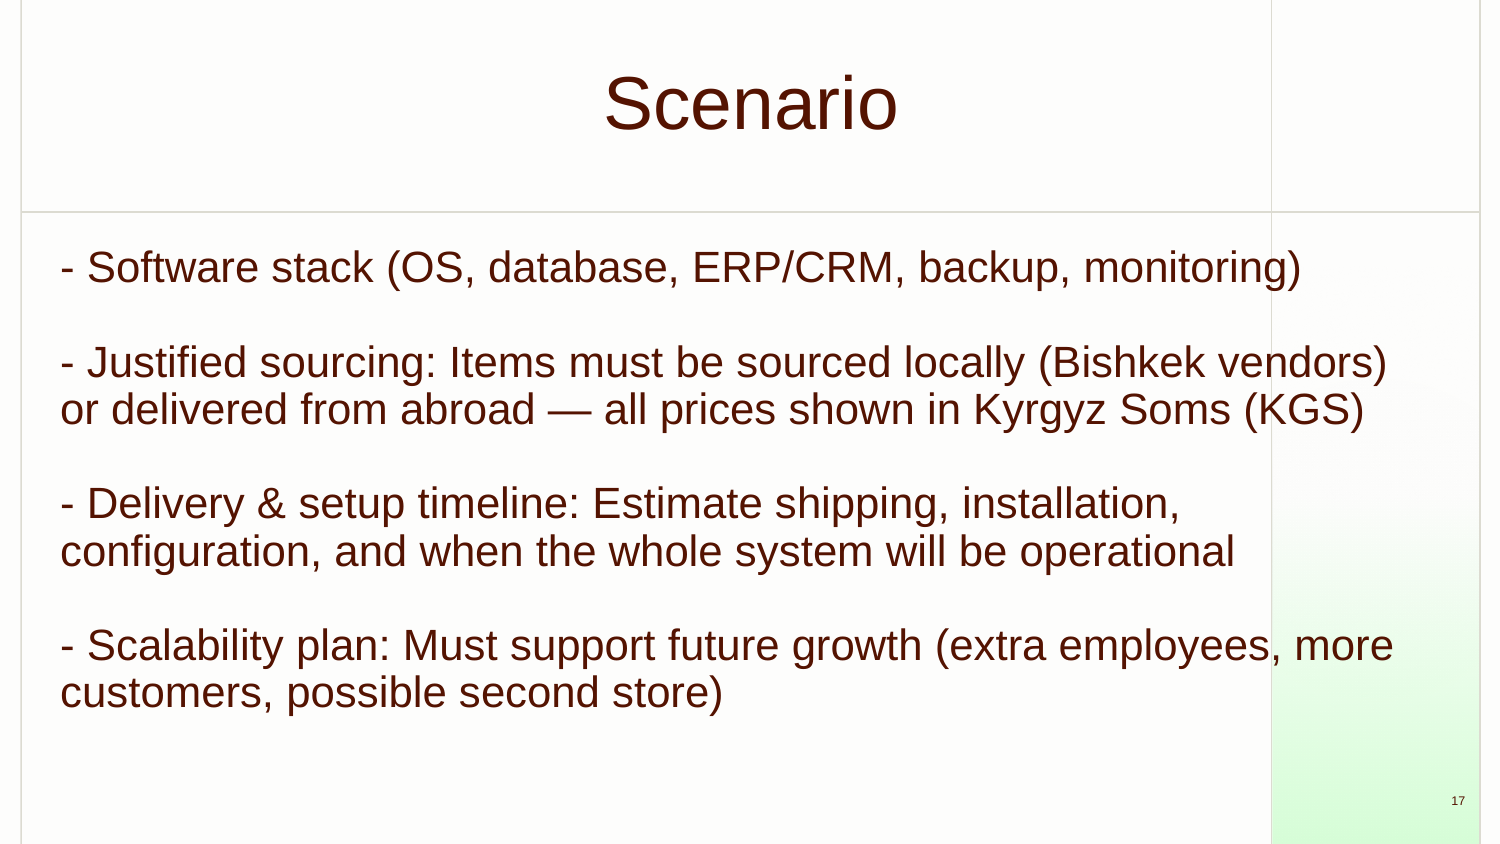

Scenario
# - Software stack (OS, database, ERP/CRM, backup, monitoring)

- Justified sourcing: Items must be sourced locally (Bishkek vendors) or delivered from abroad — all prices shown in Kyrgyz Soms (KGS)

- Delivery & setup timeline: Estimate shipping, installation, configuration, and when the whole system will be operational

- Scalability plan: Must support future growth (extra employees, more customers, possible second store)

17